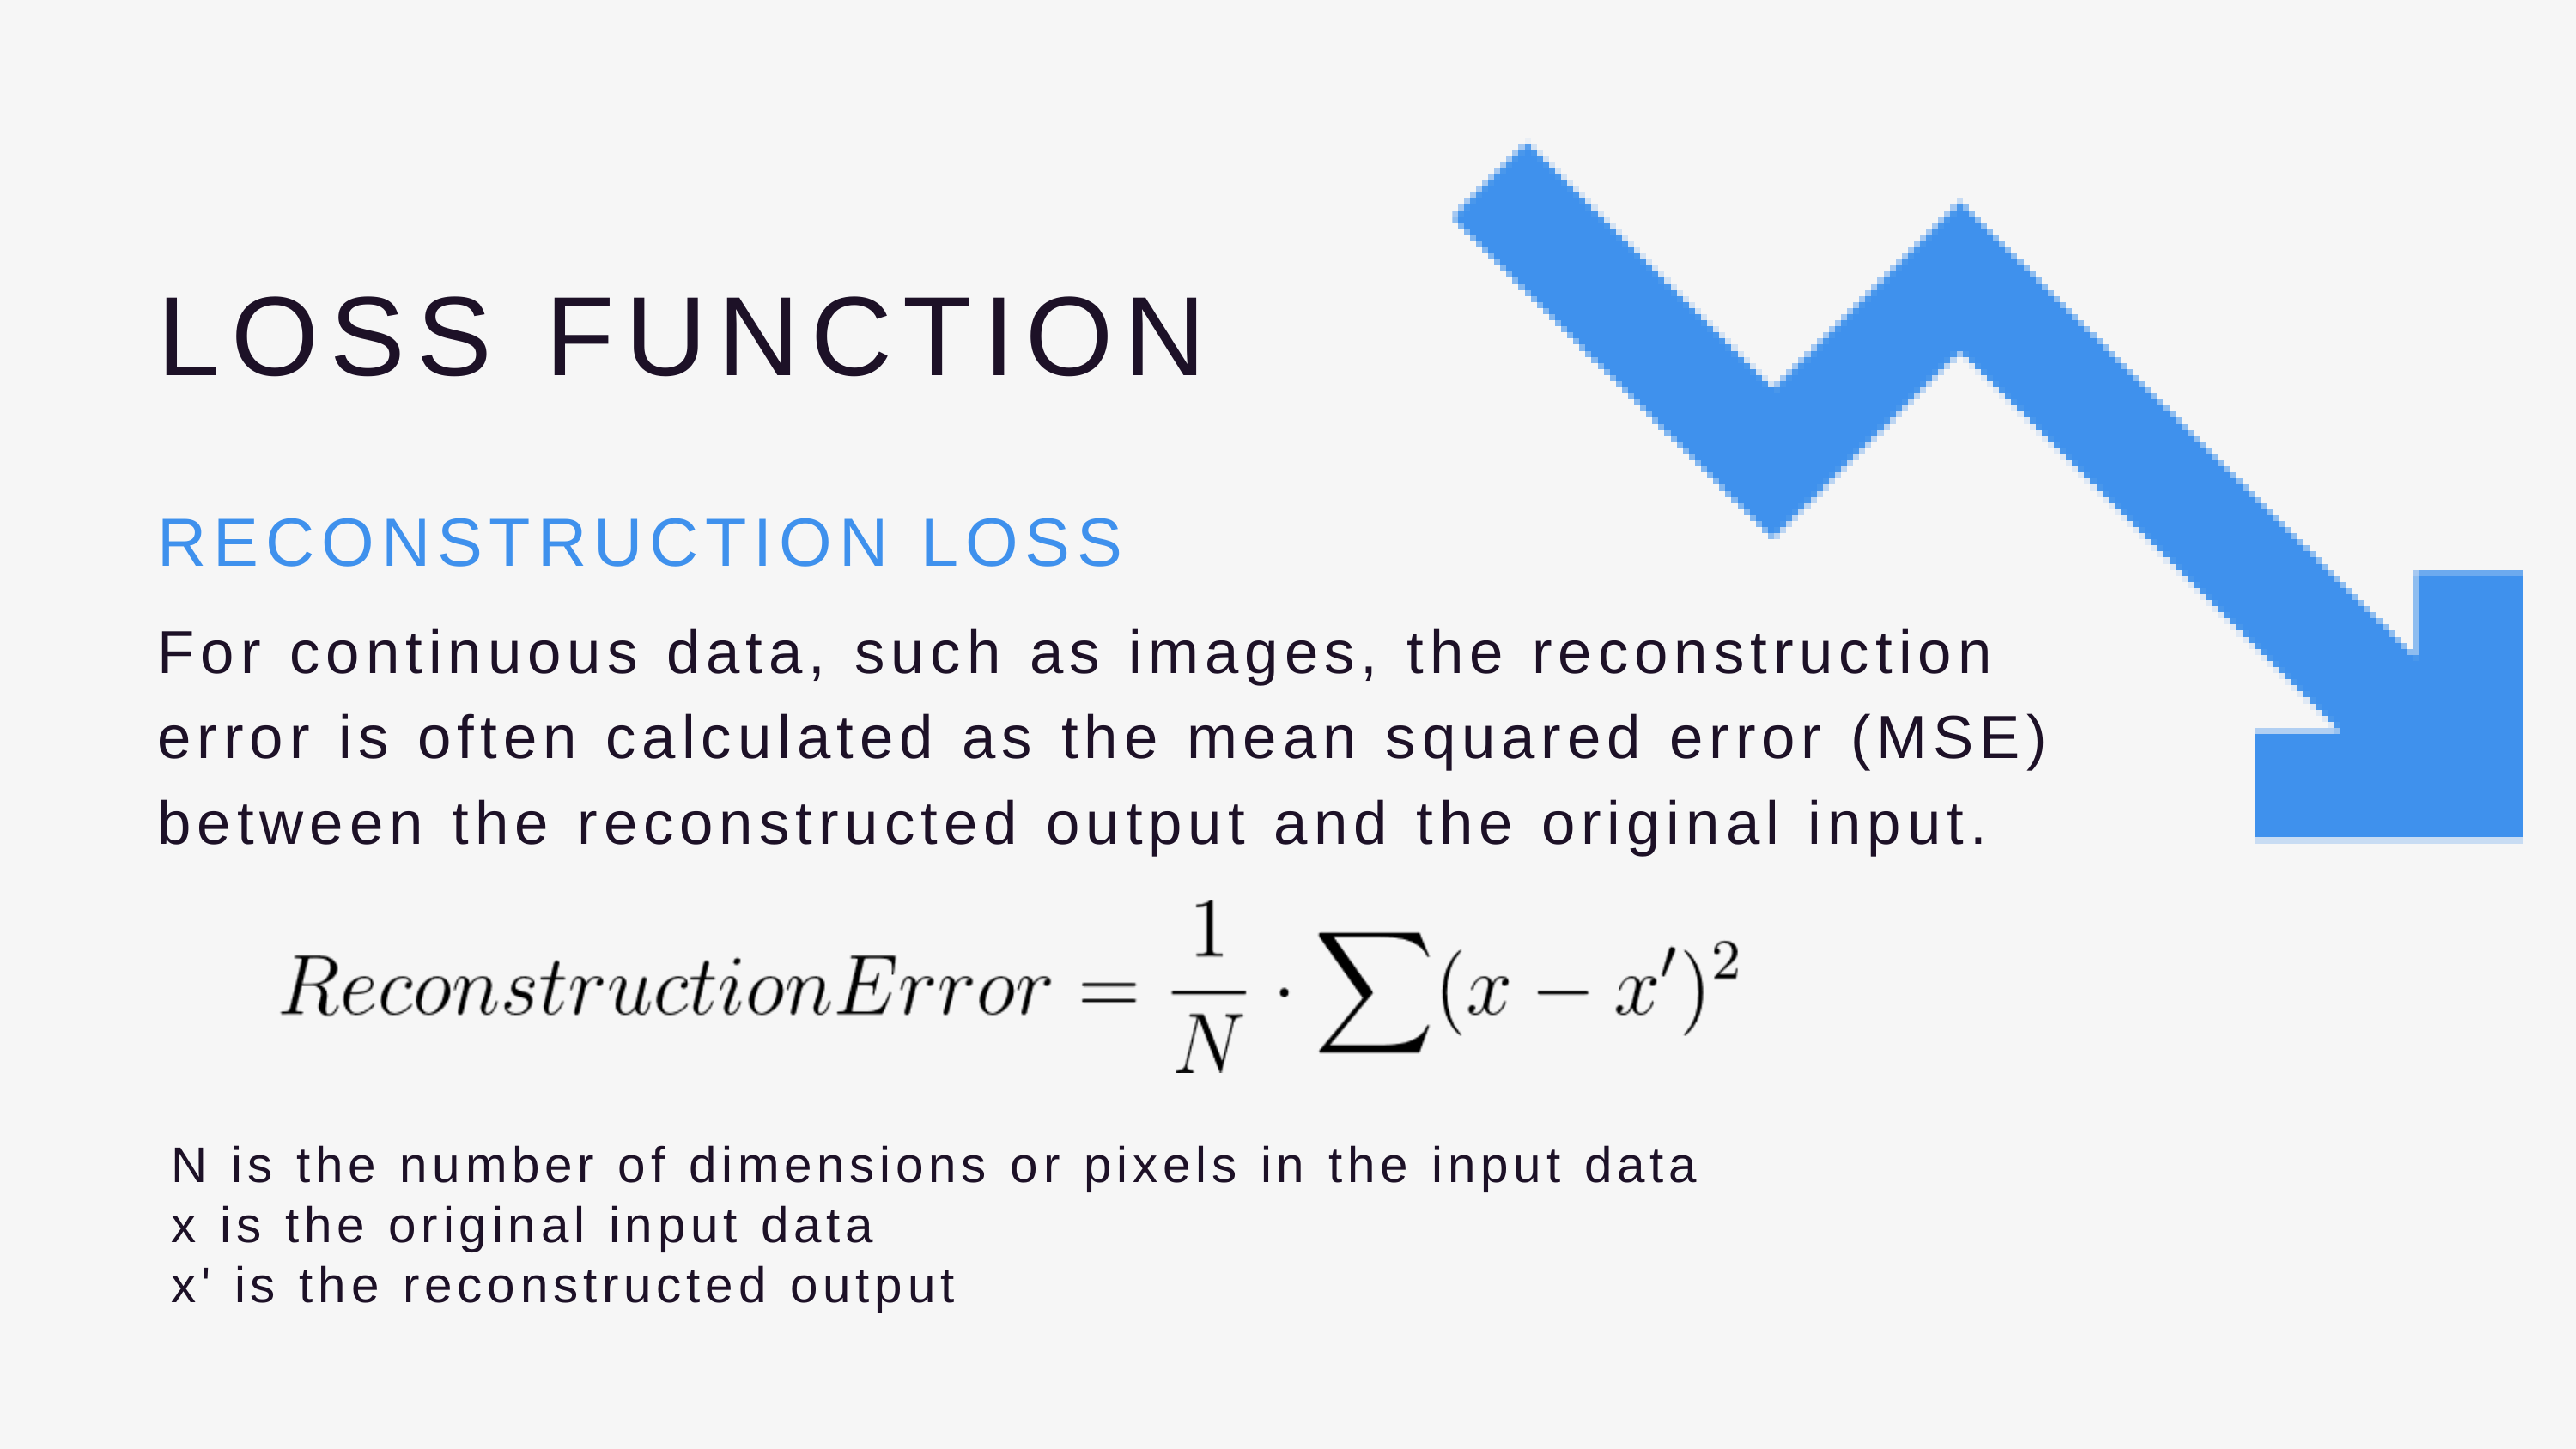

LOSS FUNCTION
RECONSTRUCTION LOSS
For continuous data, such as images, the reconstruction error is often calculated as the mean squared error (MSE) between the reconstructed output and the original input.

N is the number of dimensions or pixels in the input data
x is the original input data
x' is the reconstructed output